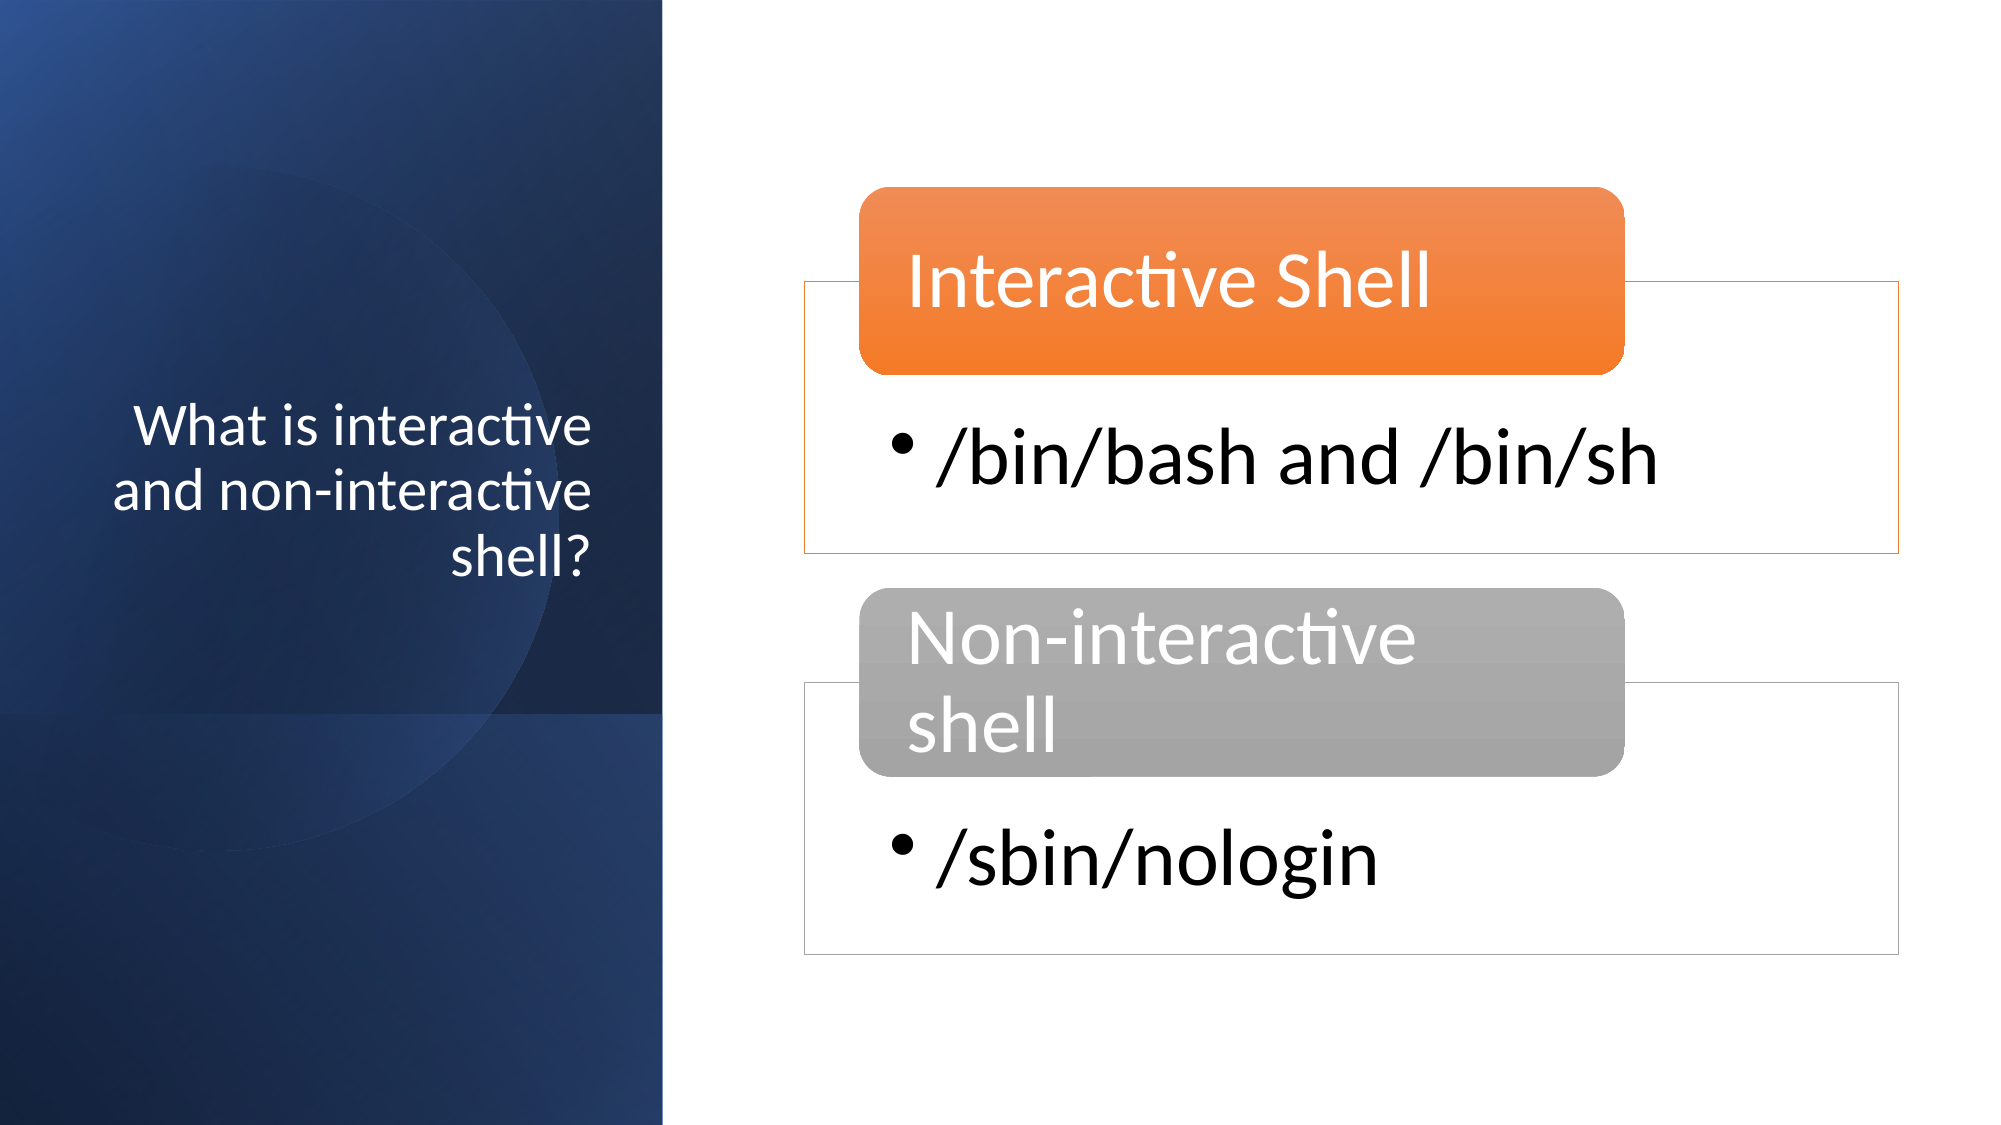

/bin/bash and /bin/sh
Interactive Shell
/sbin/nologin
Non-interactive shell

# What is interactive and non-interactive shell?